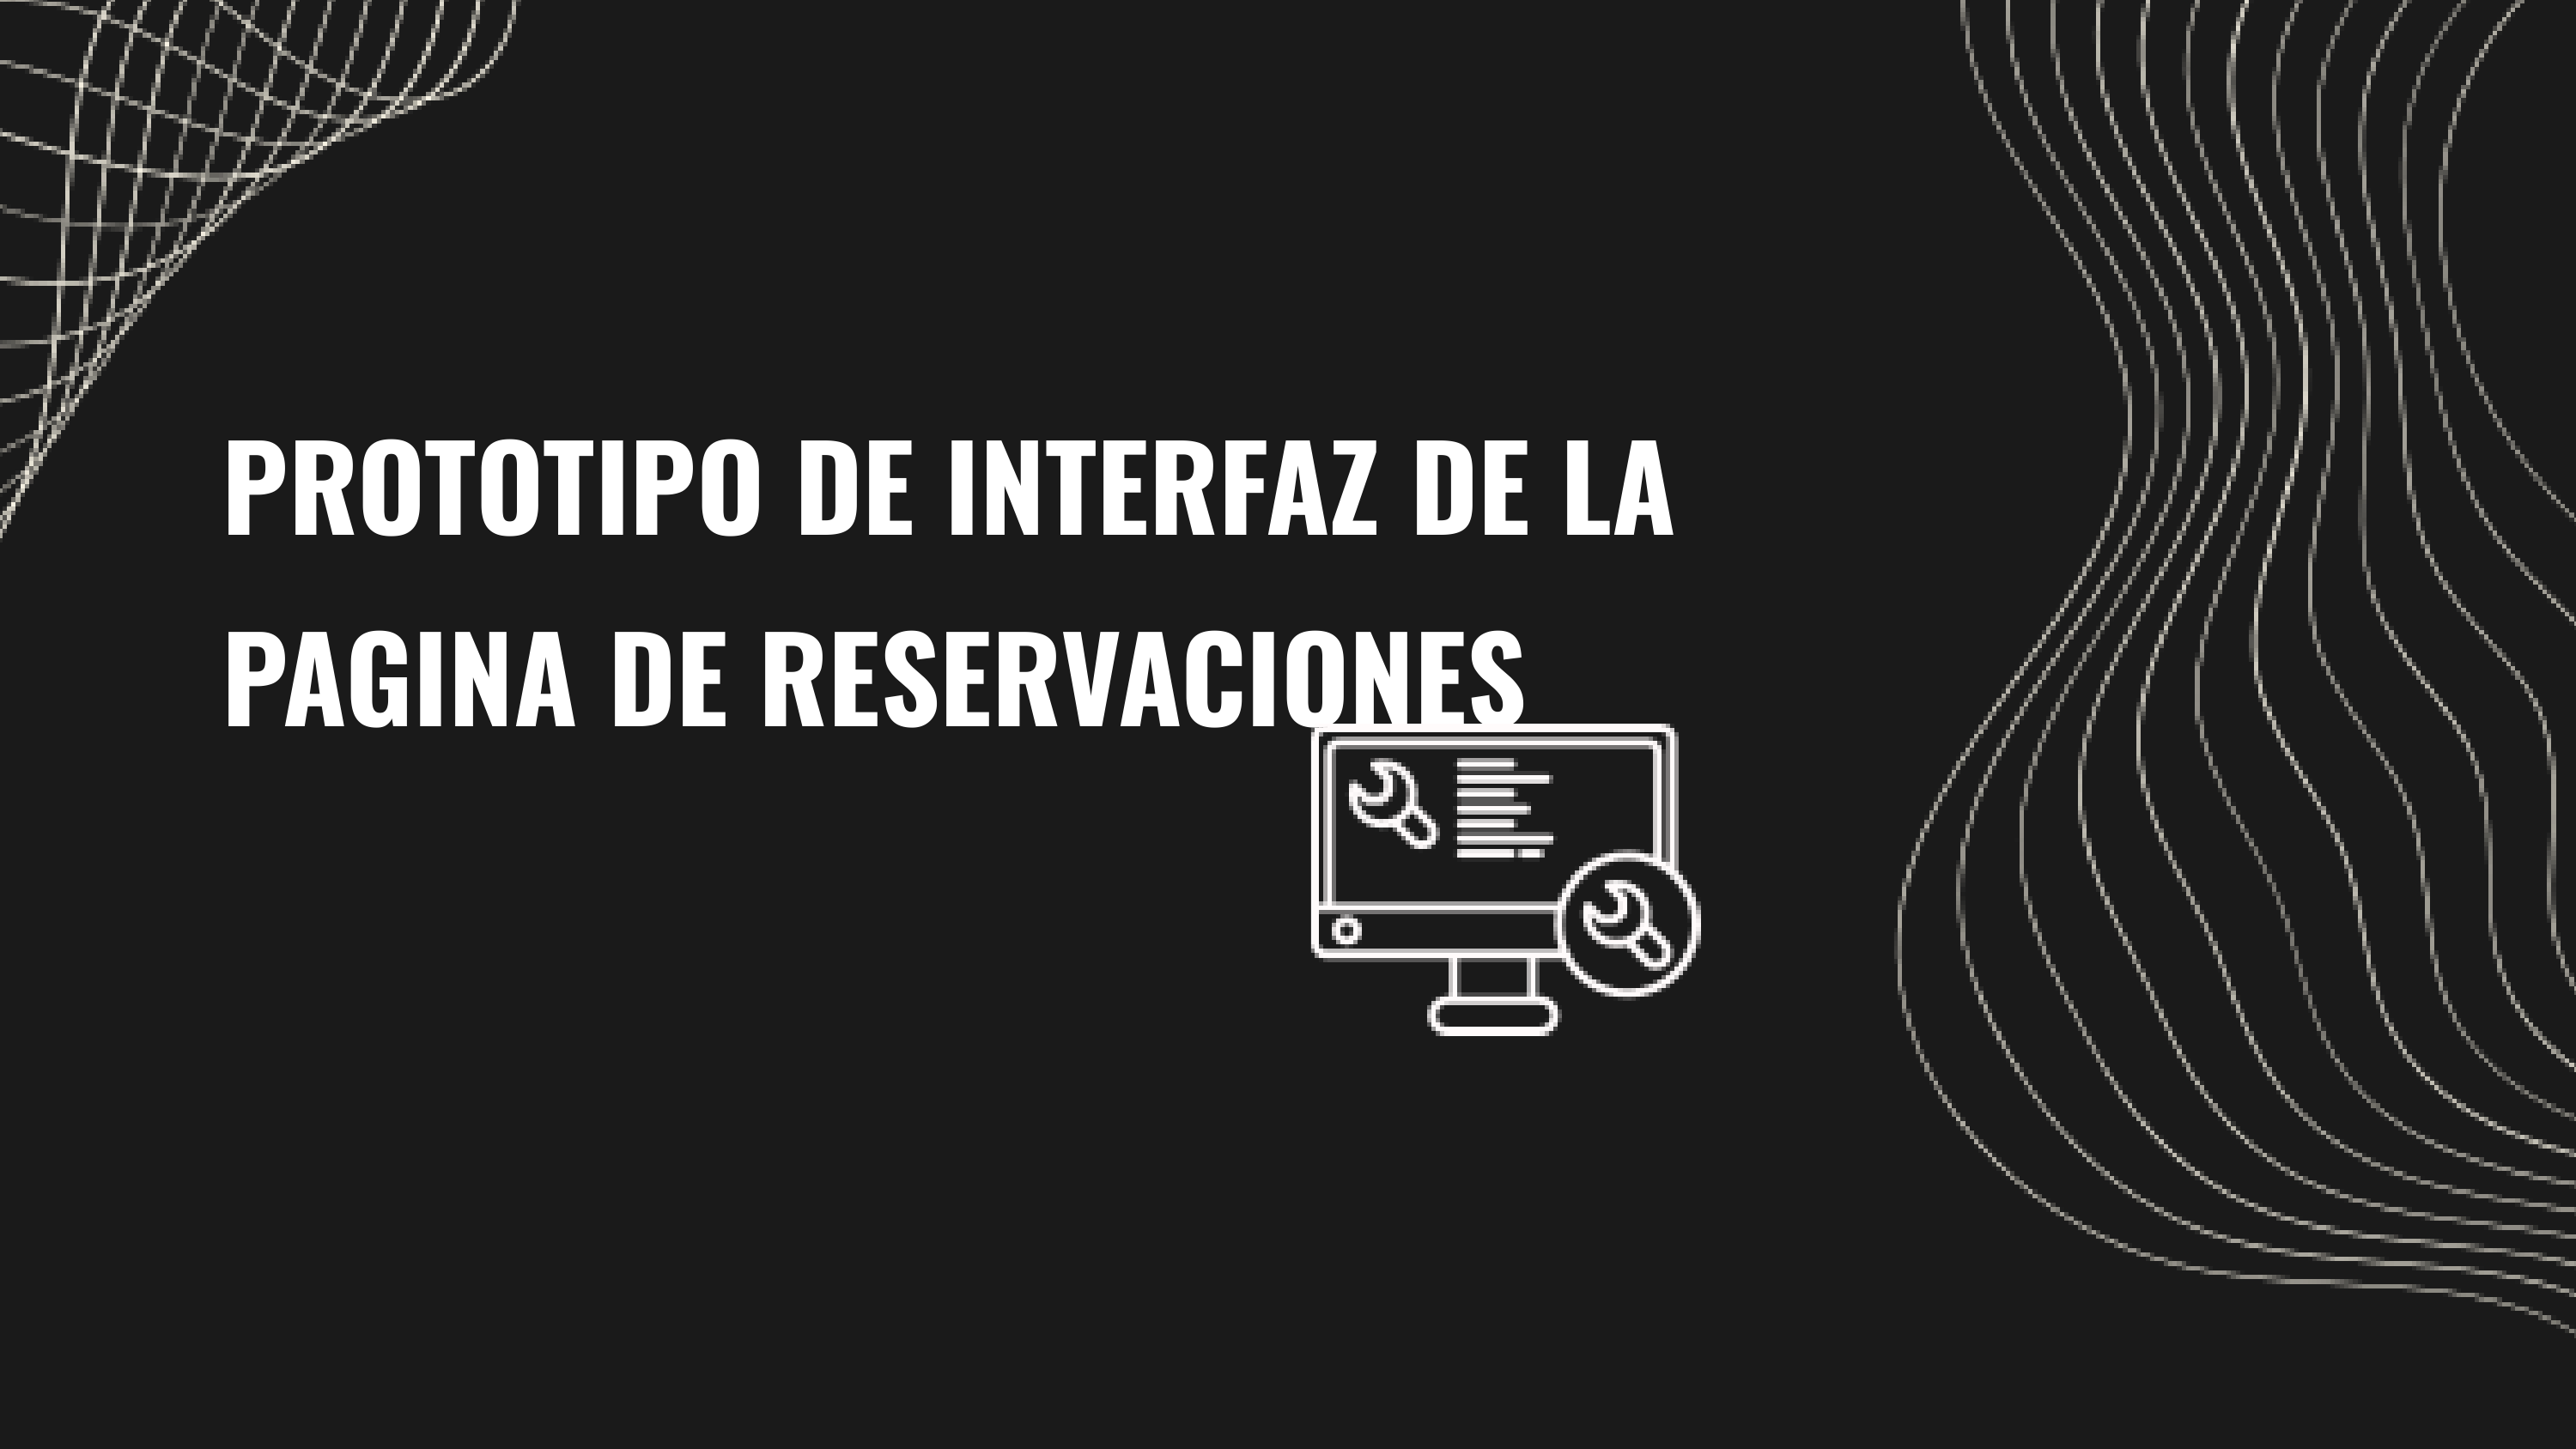

PROTOTIPO DE INTERFAZ DE LA PAGINA DE RESERVACIONES